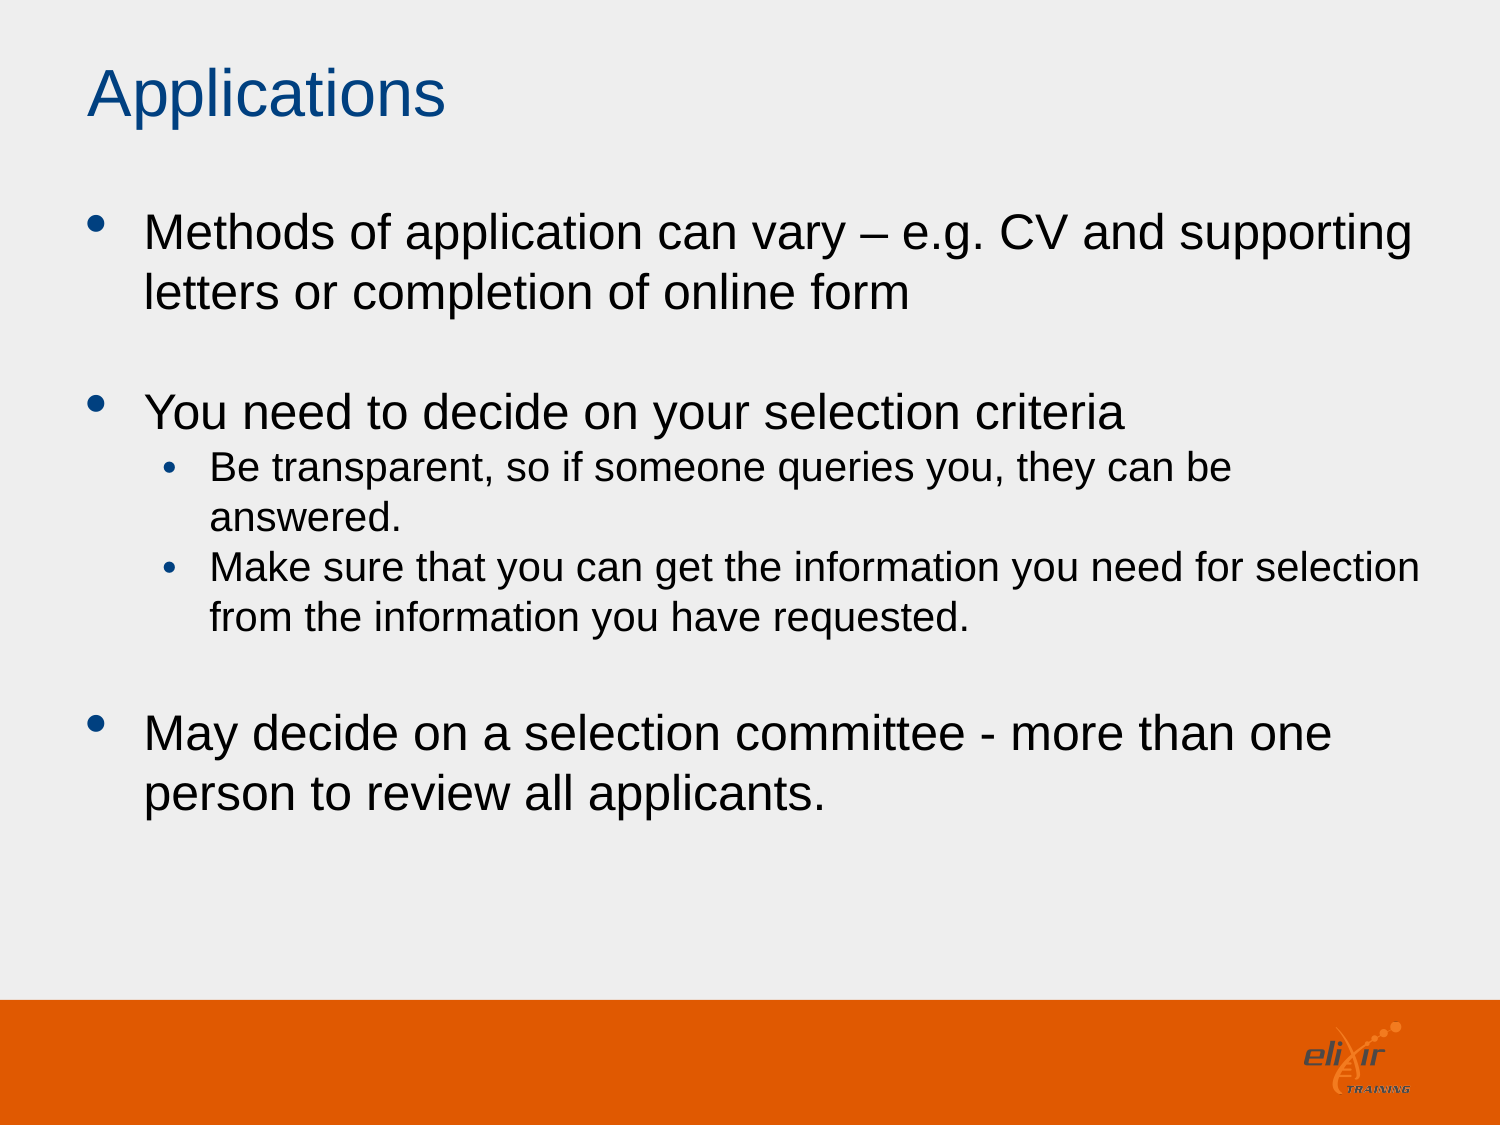

Applications
Methods of application can vary – e.g. CV and supporting letters or completion of online form

You need to decide on your selection criteria
Be transparent, so if someone queries you, they can be answered.
Make sure that you can get the information you need for selection from the information you have requested.

May decide on a selection committee - more than one person to review all applicants.